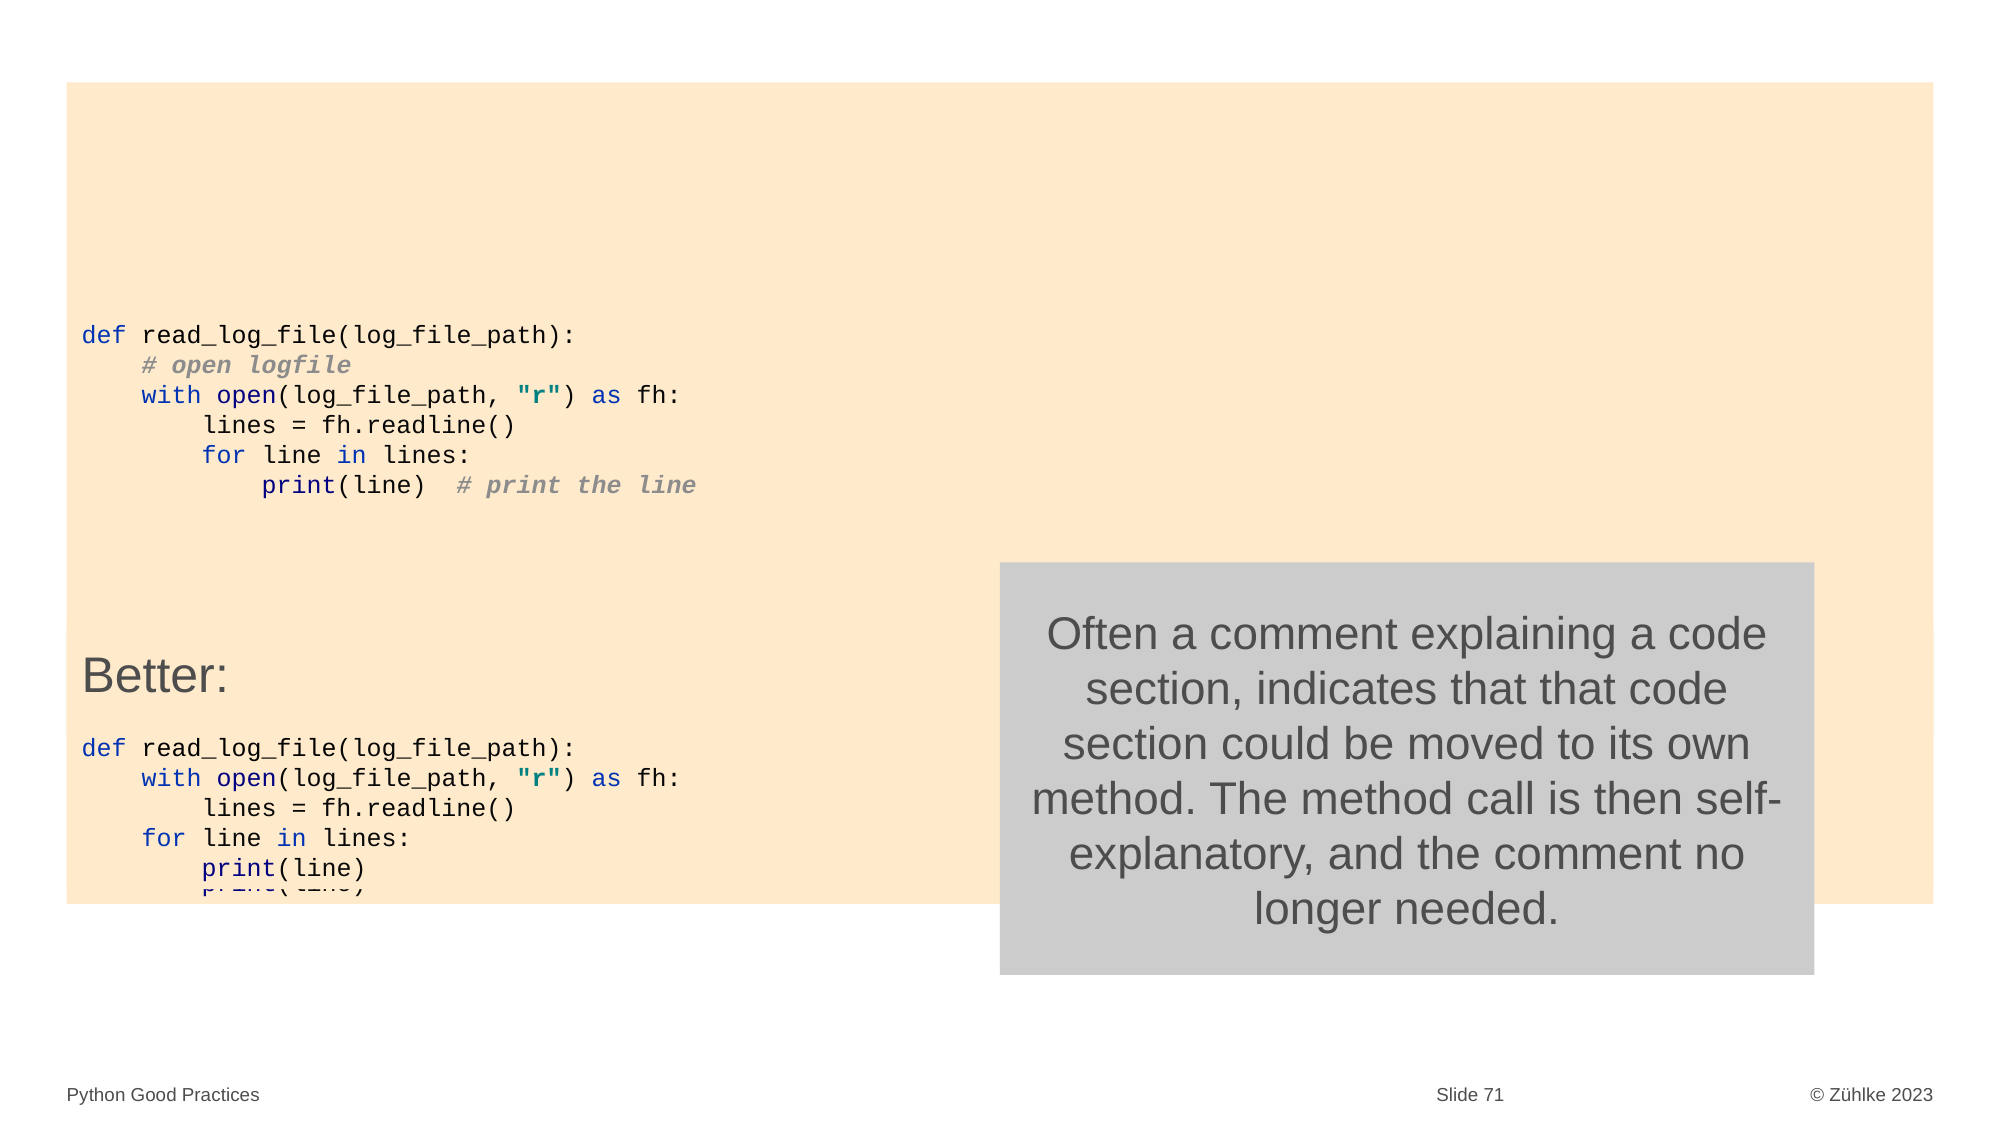

# Bad & redundant comments
Readability
def read_log_file(log_file_path):
    # open logfile
    with open(log_file_path, "r") as fh:
        lines = fh.readline()
        for line in lines:
            print(line)  # print the line
Often a comment explaining a code section, indicates that that code section could be moved to its own method. The method call is then self-explanatory, and the comment no longer needed.
Better:
def read_log_file(log_file_path):
    # open logfile for reading
    with open(log_file_path, "r") as fh:
        lines = fh.readline()
    for line in lines:
        print(line)
Better:
def read_log_file(log_file_path):
    with open(log_file_path, "r") as fh:
        lines = fh.readline()
    for line in lines:
        print(line)